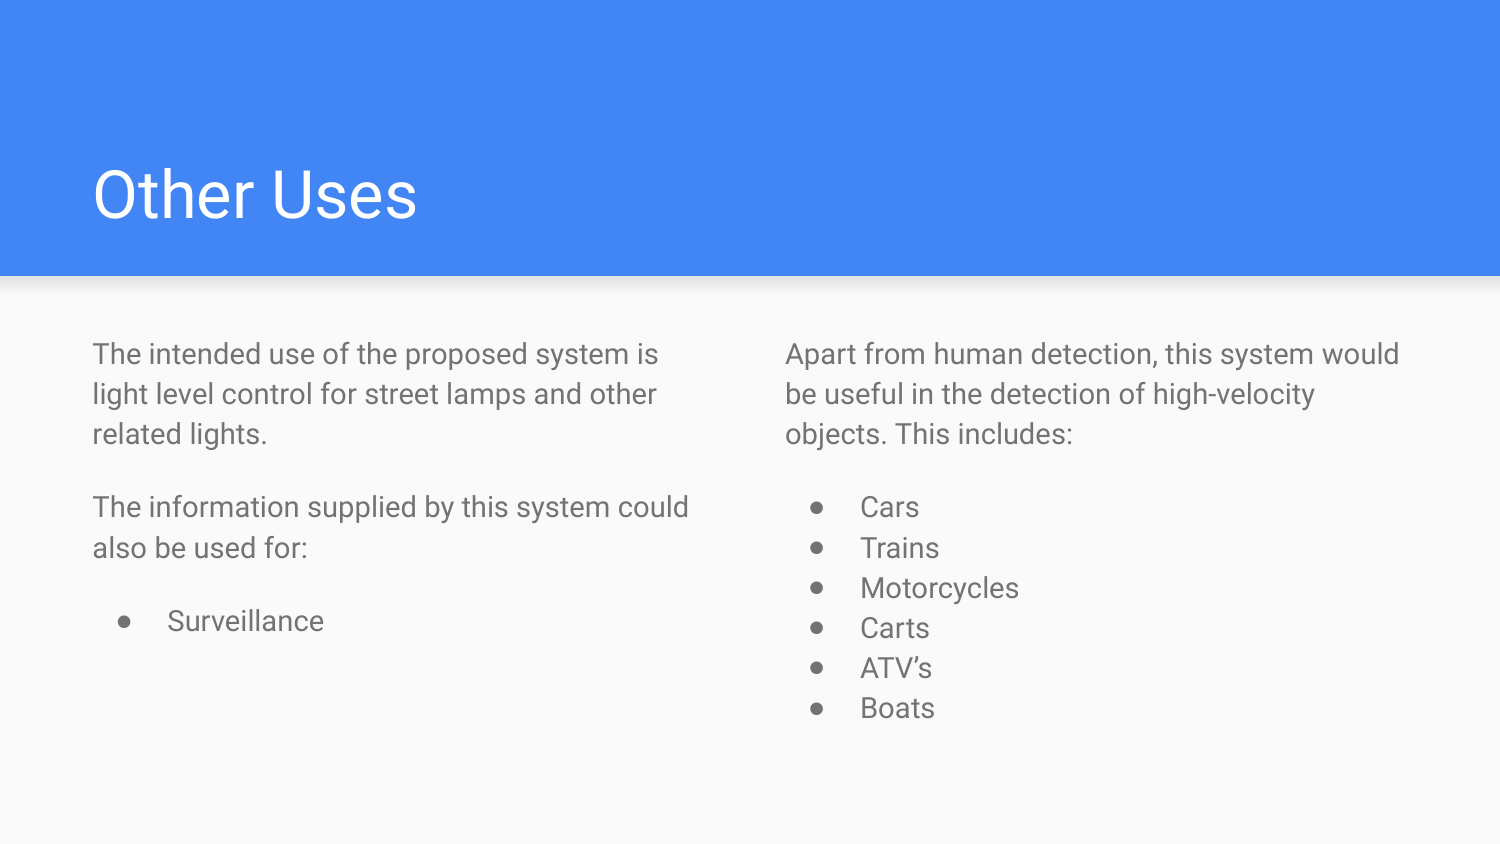

# Other Uses
The intended use of the proposed system is light level control for street lamps and other related lights.
The information supplied by this system could also be used for:
Surveillance

Apart from human detection, this system would be useful in the detection of high-velocity objects. This includes:
Cars
Trains
Motorcycles
Carts
ATV’s
Boats